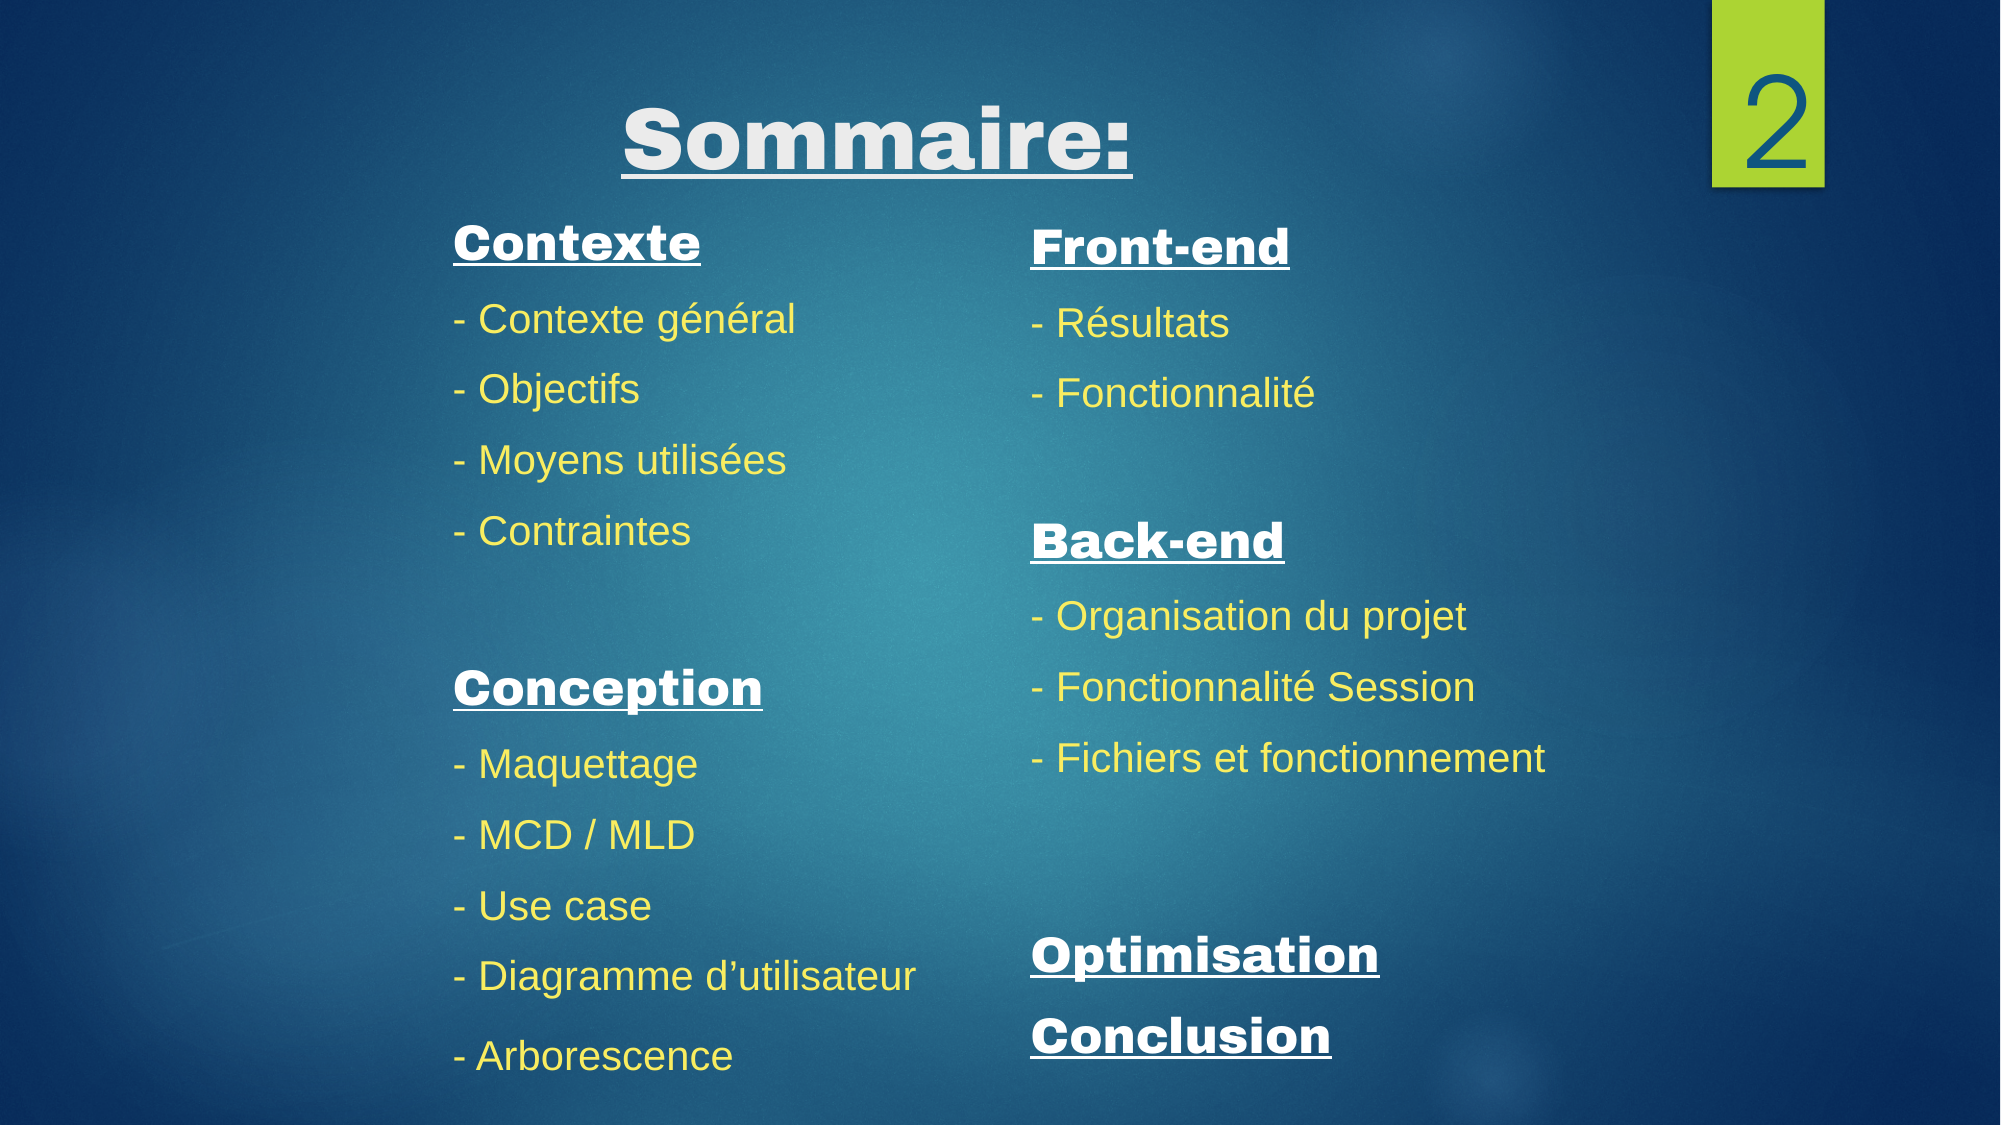

2
# Sommaire:
Contexte
- Contexte général
- Objectifs
- Moyens utilisées
- Contraintes

Conception
- Maquettage
- MCD / MLD
- Use case
- Diagramme d’utilisateur
- Arborescence
Front-end
- Résultats
- Fonctionnalité

Back-end
- Organisation du projet
- Fonctionnalité Session
- Fichiers et fonctionnement

Optimisation
Conclusion